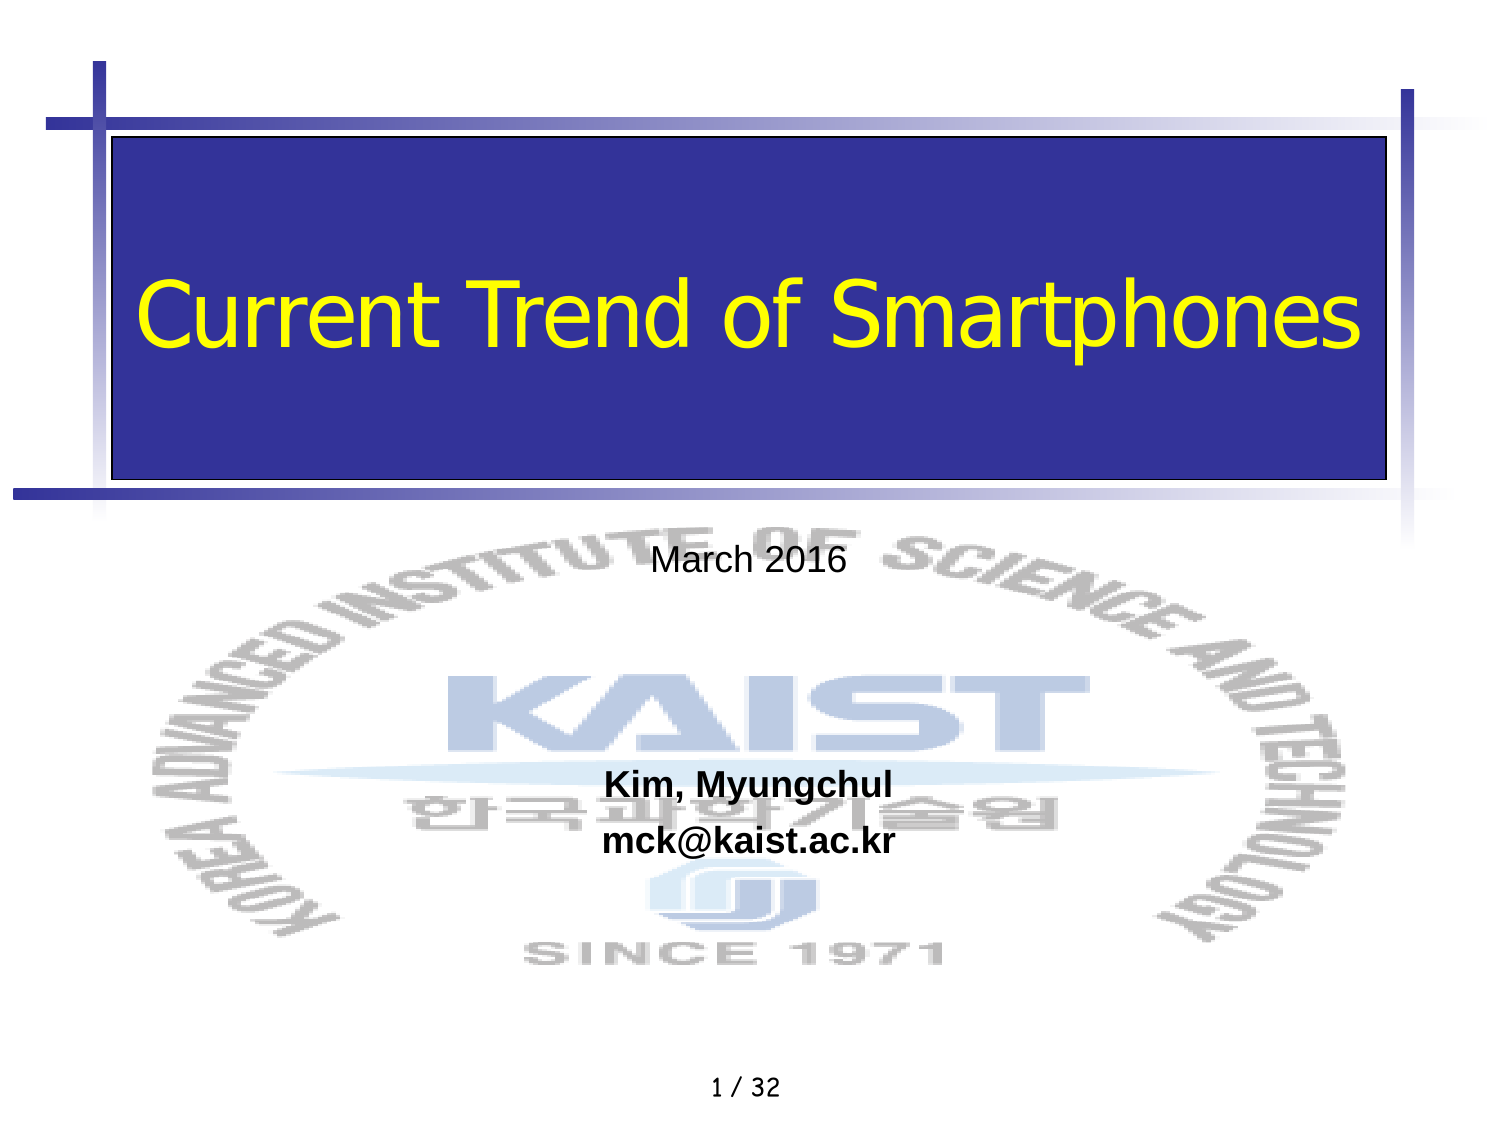

# Current Trend of Smartphones
March 2016

Kim, Myungchul
mck@kaist.ac.kr

1 / 32